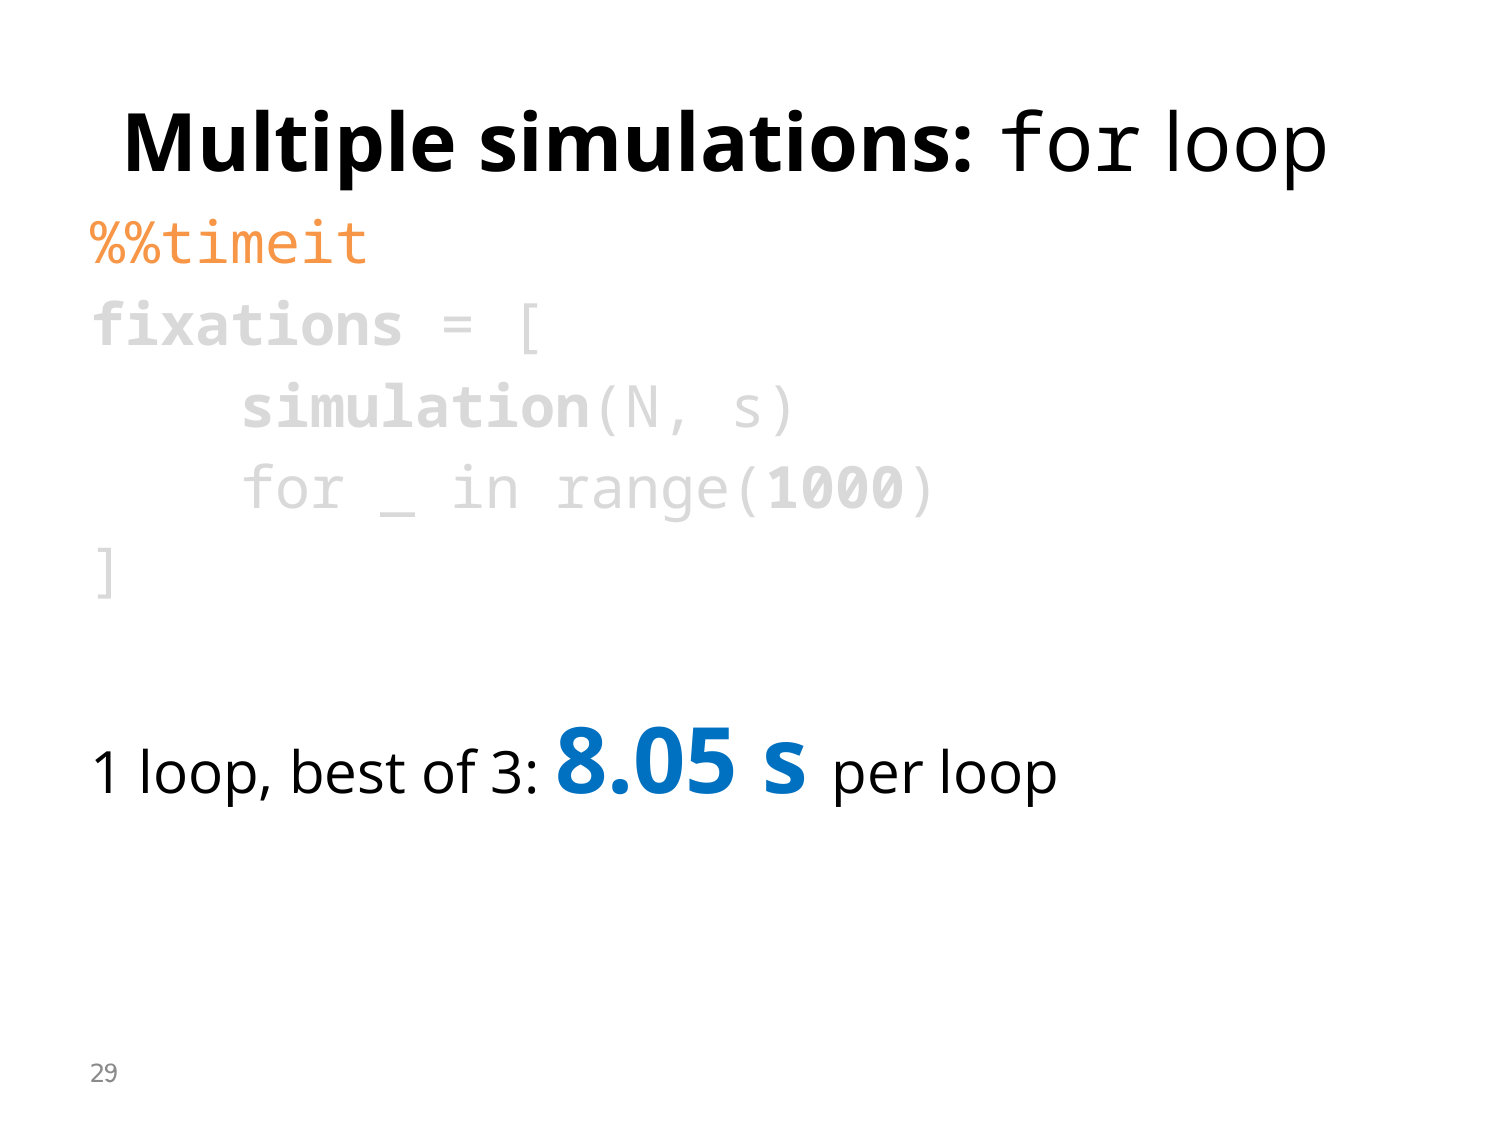

# Multiple simulations: for loop
%%timeit
fixations = [
	simulation(N, s)
	for _ in range(1000)
]

1 loop, best of 3: 8.05 s per loop

29